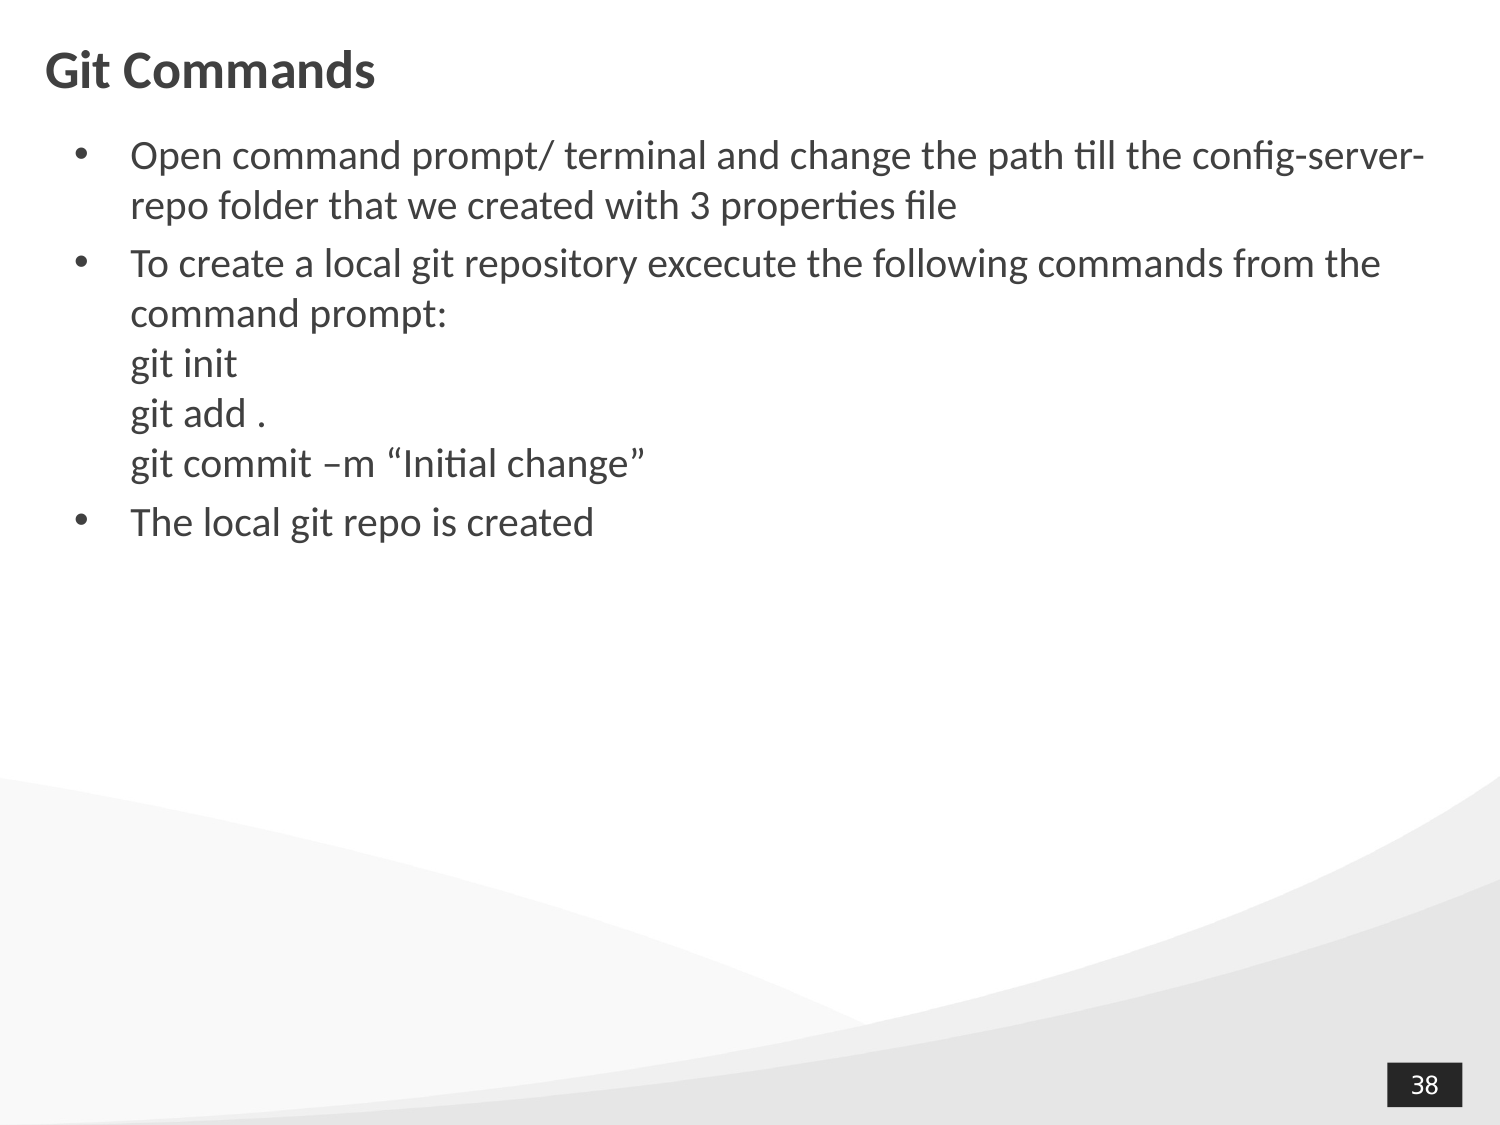

# Git Commands
Open command prompt/ terminal and change the path till the config-server-repo folder that we created with 3 properties file
To create a local git repository excecute the following commands from the command prompt:
git init
git add .
git commit –m “Initial change”
The local git repo is created